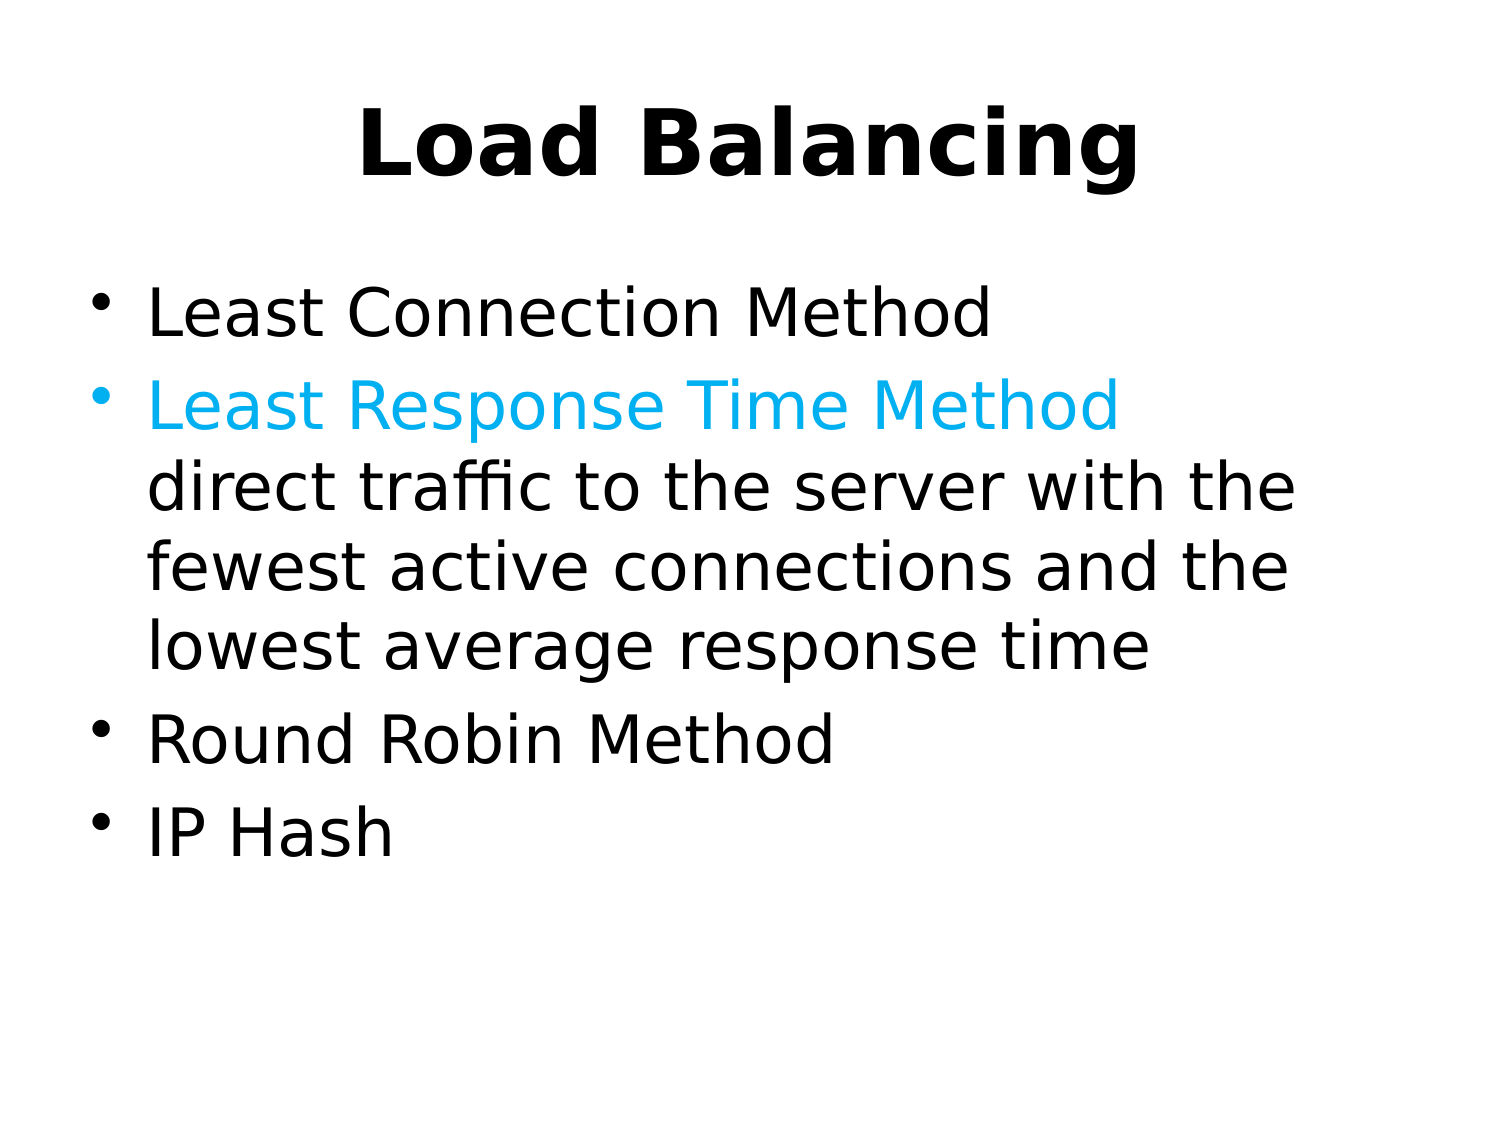

# Load Balancing
Least Connection Method
Least Response Time Method                direct traffic to the server with the fewest active connections and the lowest average response time
Round Robin Method
IP Hash